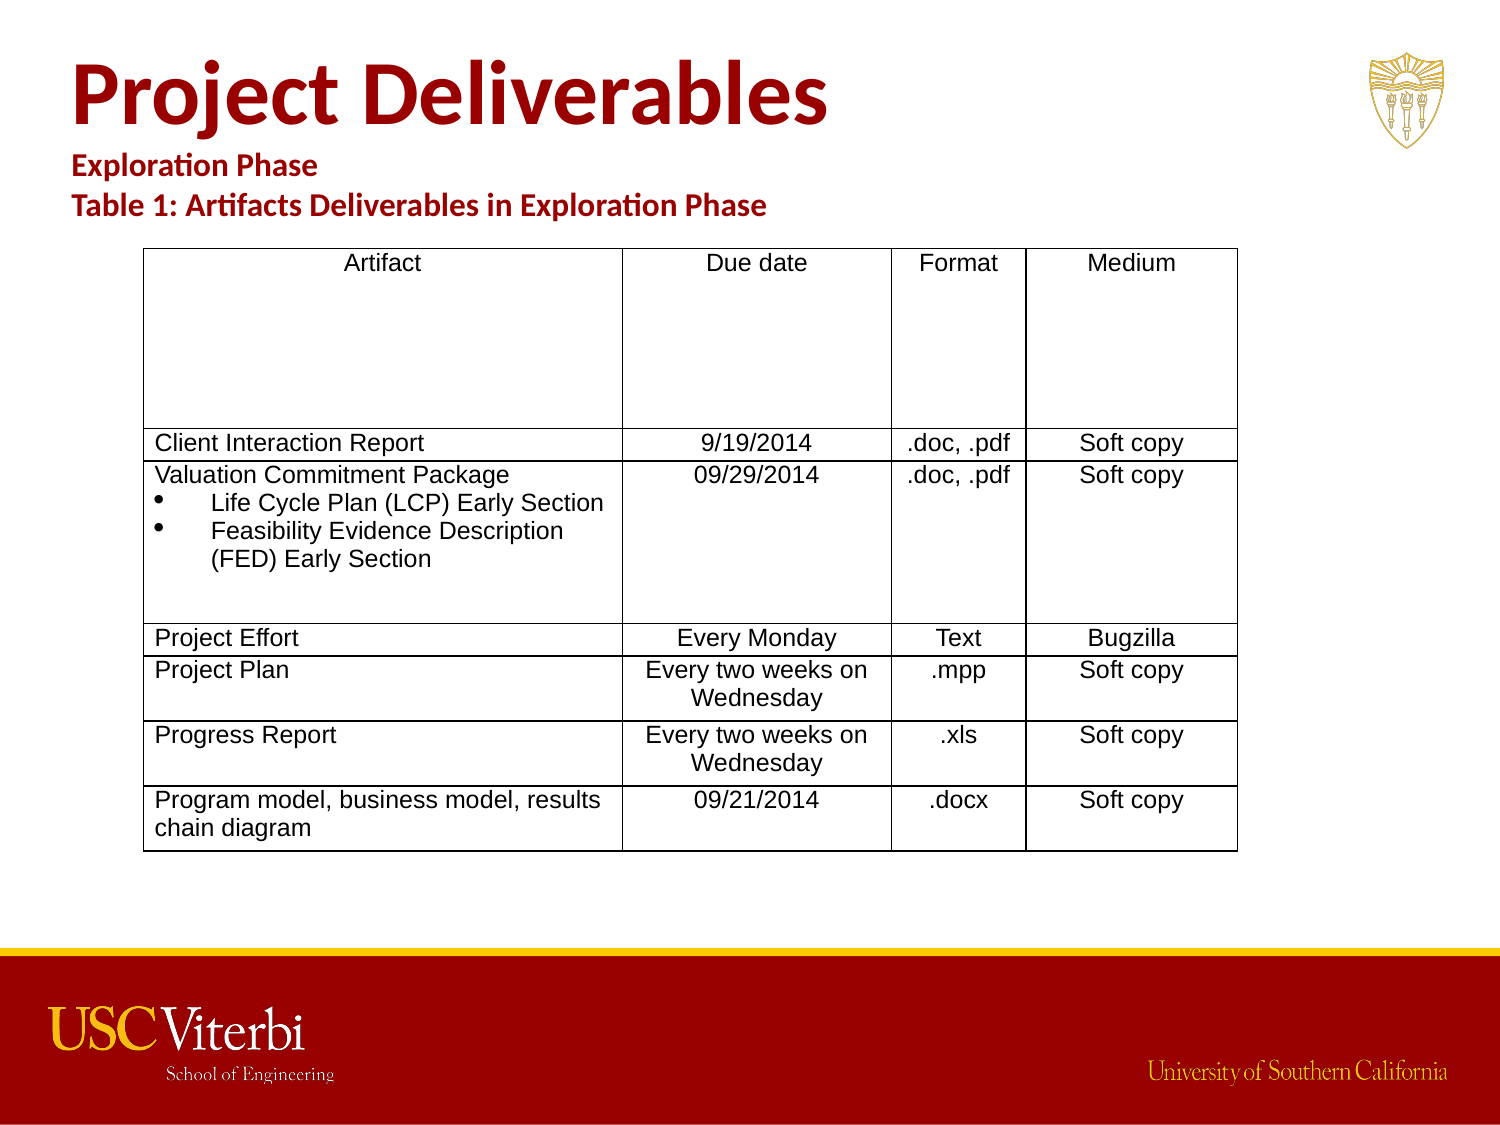

# Project Deliverables Exploration Phase Table 1: Artifacts Deliverables in Exploration Phase
| Artifact | Due date | Format | Medium |
| --- | --- | --- | --- |
| Client Interaction Report | 9/19/2014 | .doc, .pdf | Soft copy |
| Valuation Commitment Package Life Cycle Plan (LCP) Early Section Feasibility Evidence Description (FED) Early Section | 09/29/2014 | .doc, .pdf | Soft copy |
| Project Effort | Every Monday | Text | Bugzilla |
| Project Plan | Every two weeks on Wednesday | .mpp | Soft copy |
| Progress Report | Every two weeks on Wednesday | .xls | Soft copy |
| Program model, business model, results chain diagram | 09/21/2014 | .docx | Soft copy |